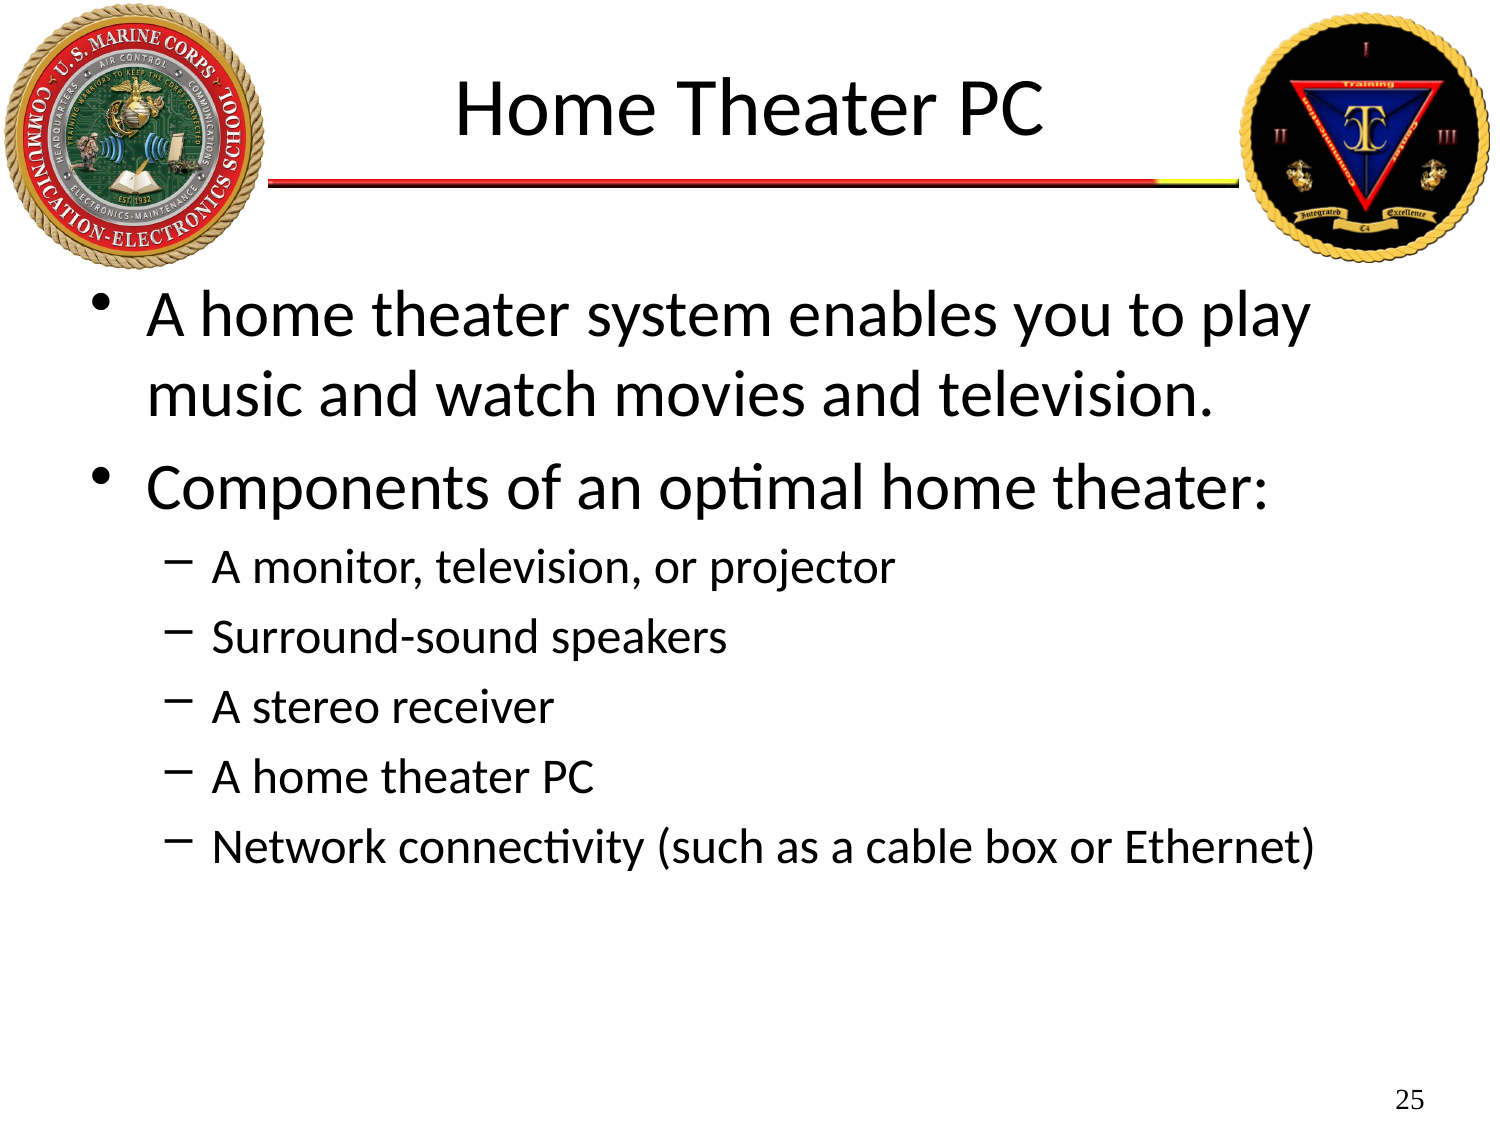

# Home Theater PC
A home theater system enables you to play music and watch movies and television.
Components of an optimal home theater:
A monitor, television, or projector
Surround-sound speakers
A stereo receiver
A home theater PC
Network connectivity (such as a cable box or Ethernet)